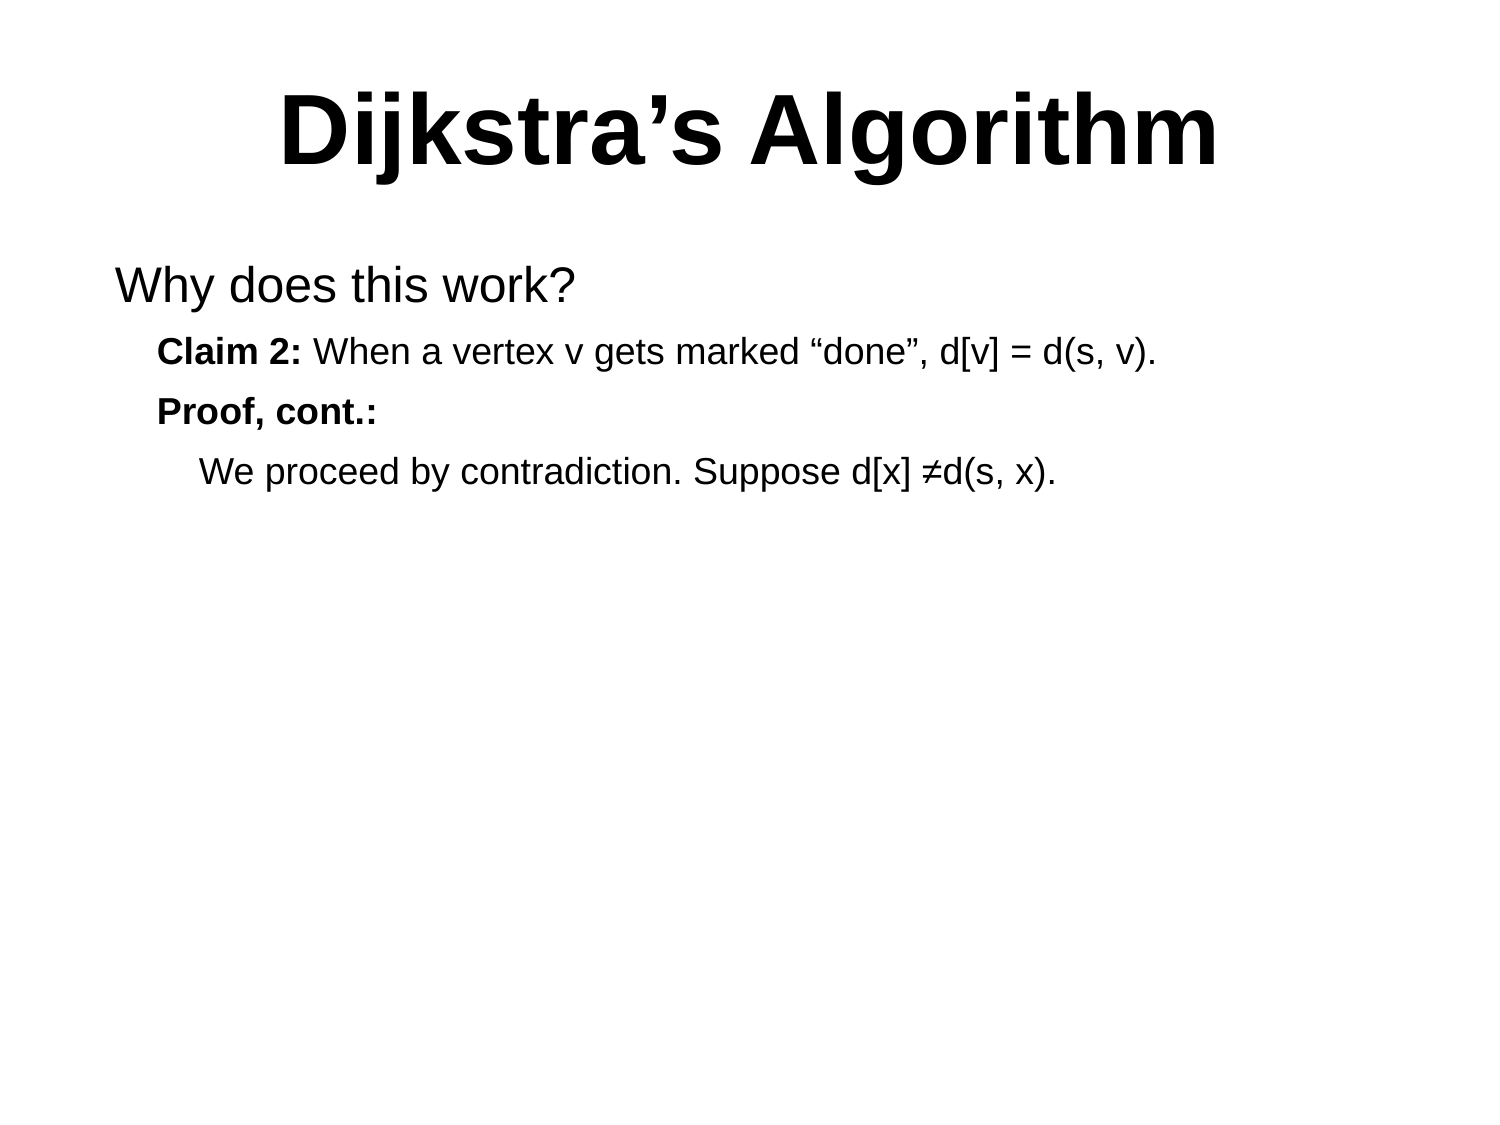

Dijkstra’s Algorithm
Why does this work?

    Claim 2: When a vertex v gets marked “done”, d[v] = d(s, v).

    Proof, cont.:

        We proceed by contradiction. Suppose d[x] ≠d(s, x).